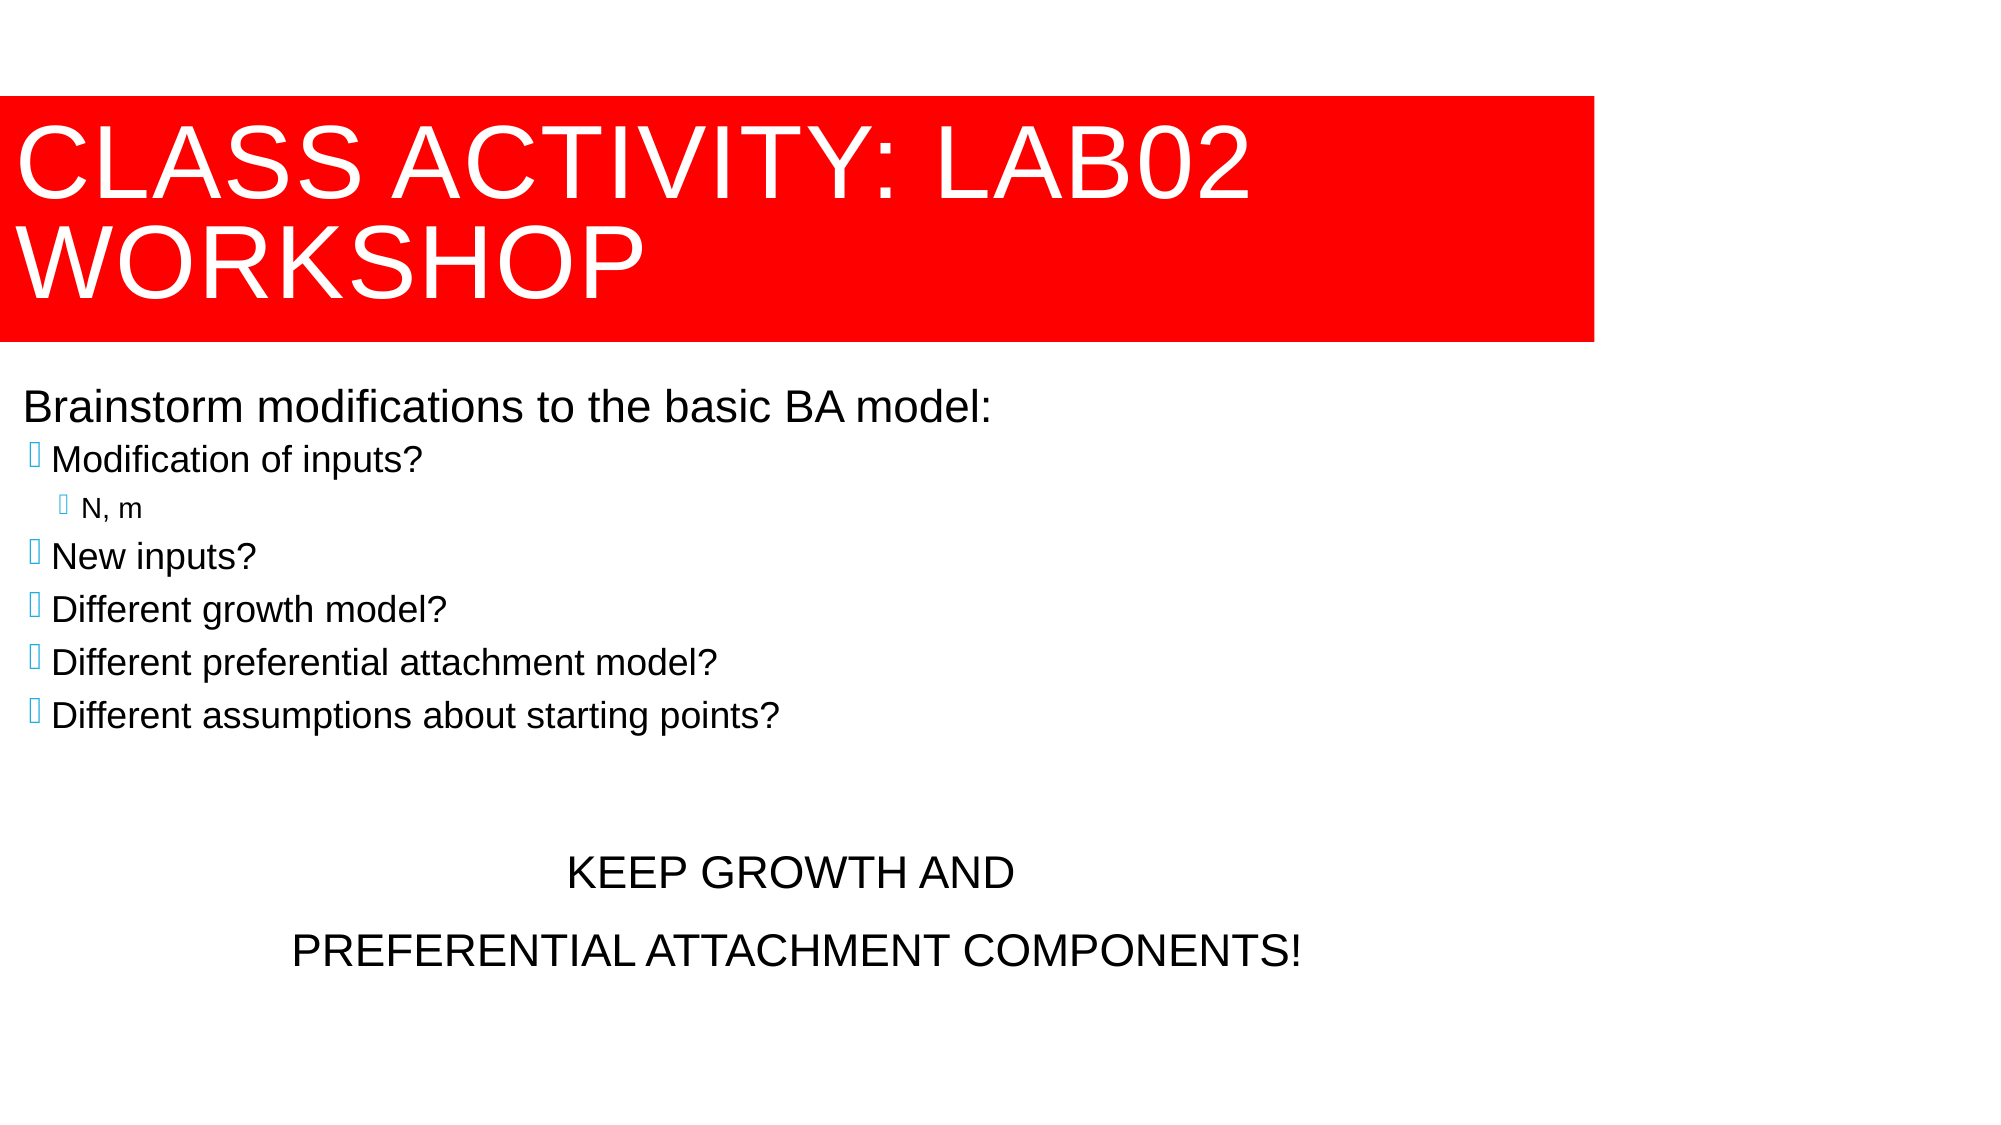

Class Activity: Lab02 Workshop
Brainstorm modifications to the basic BA model:
Modification of inputs?
N, m
New inputs?
Different growth model?
Different preferential attachment model?
Different assumptions about starting points?

KEEP GROWTH AND
PREFERENTIAL ATTACHMENT COMPONENTS!